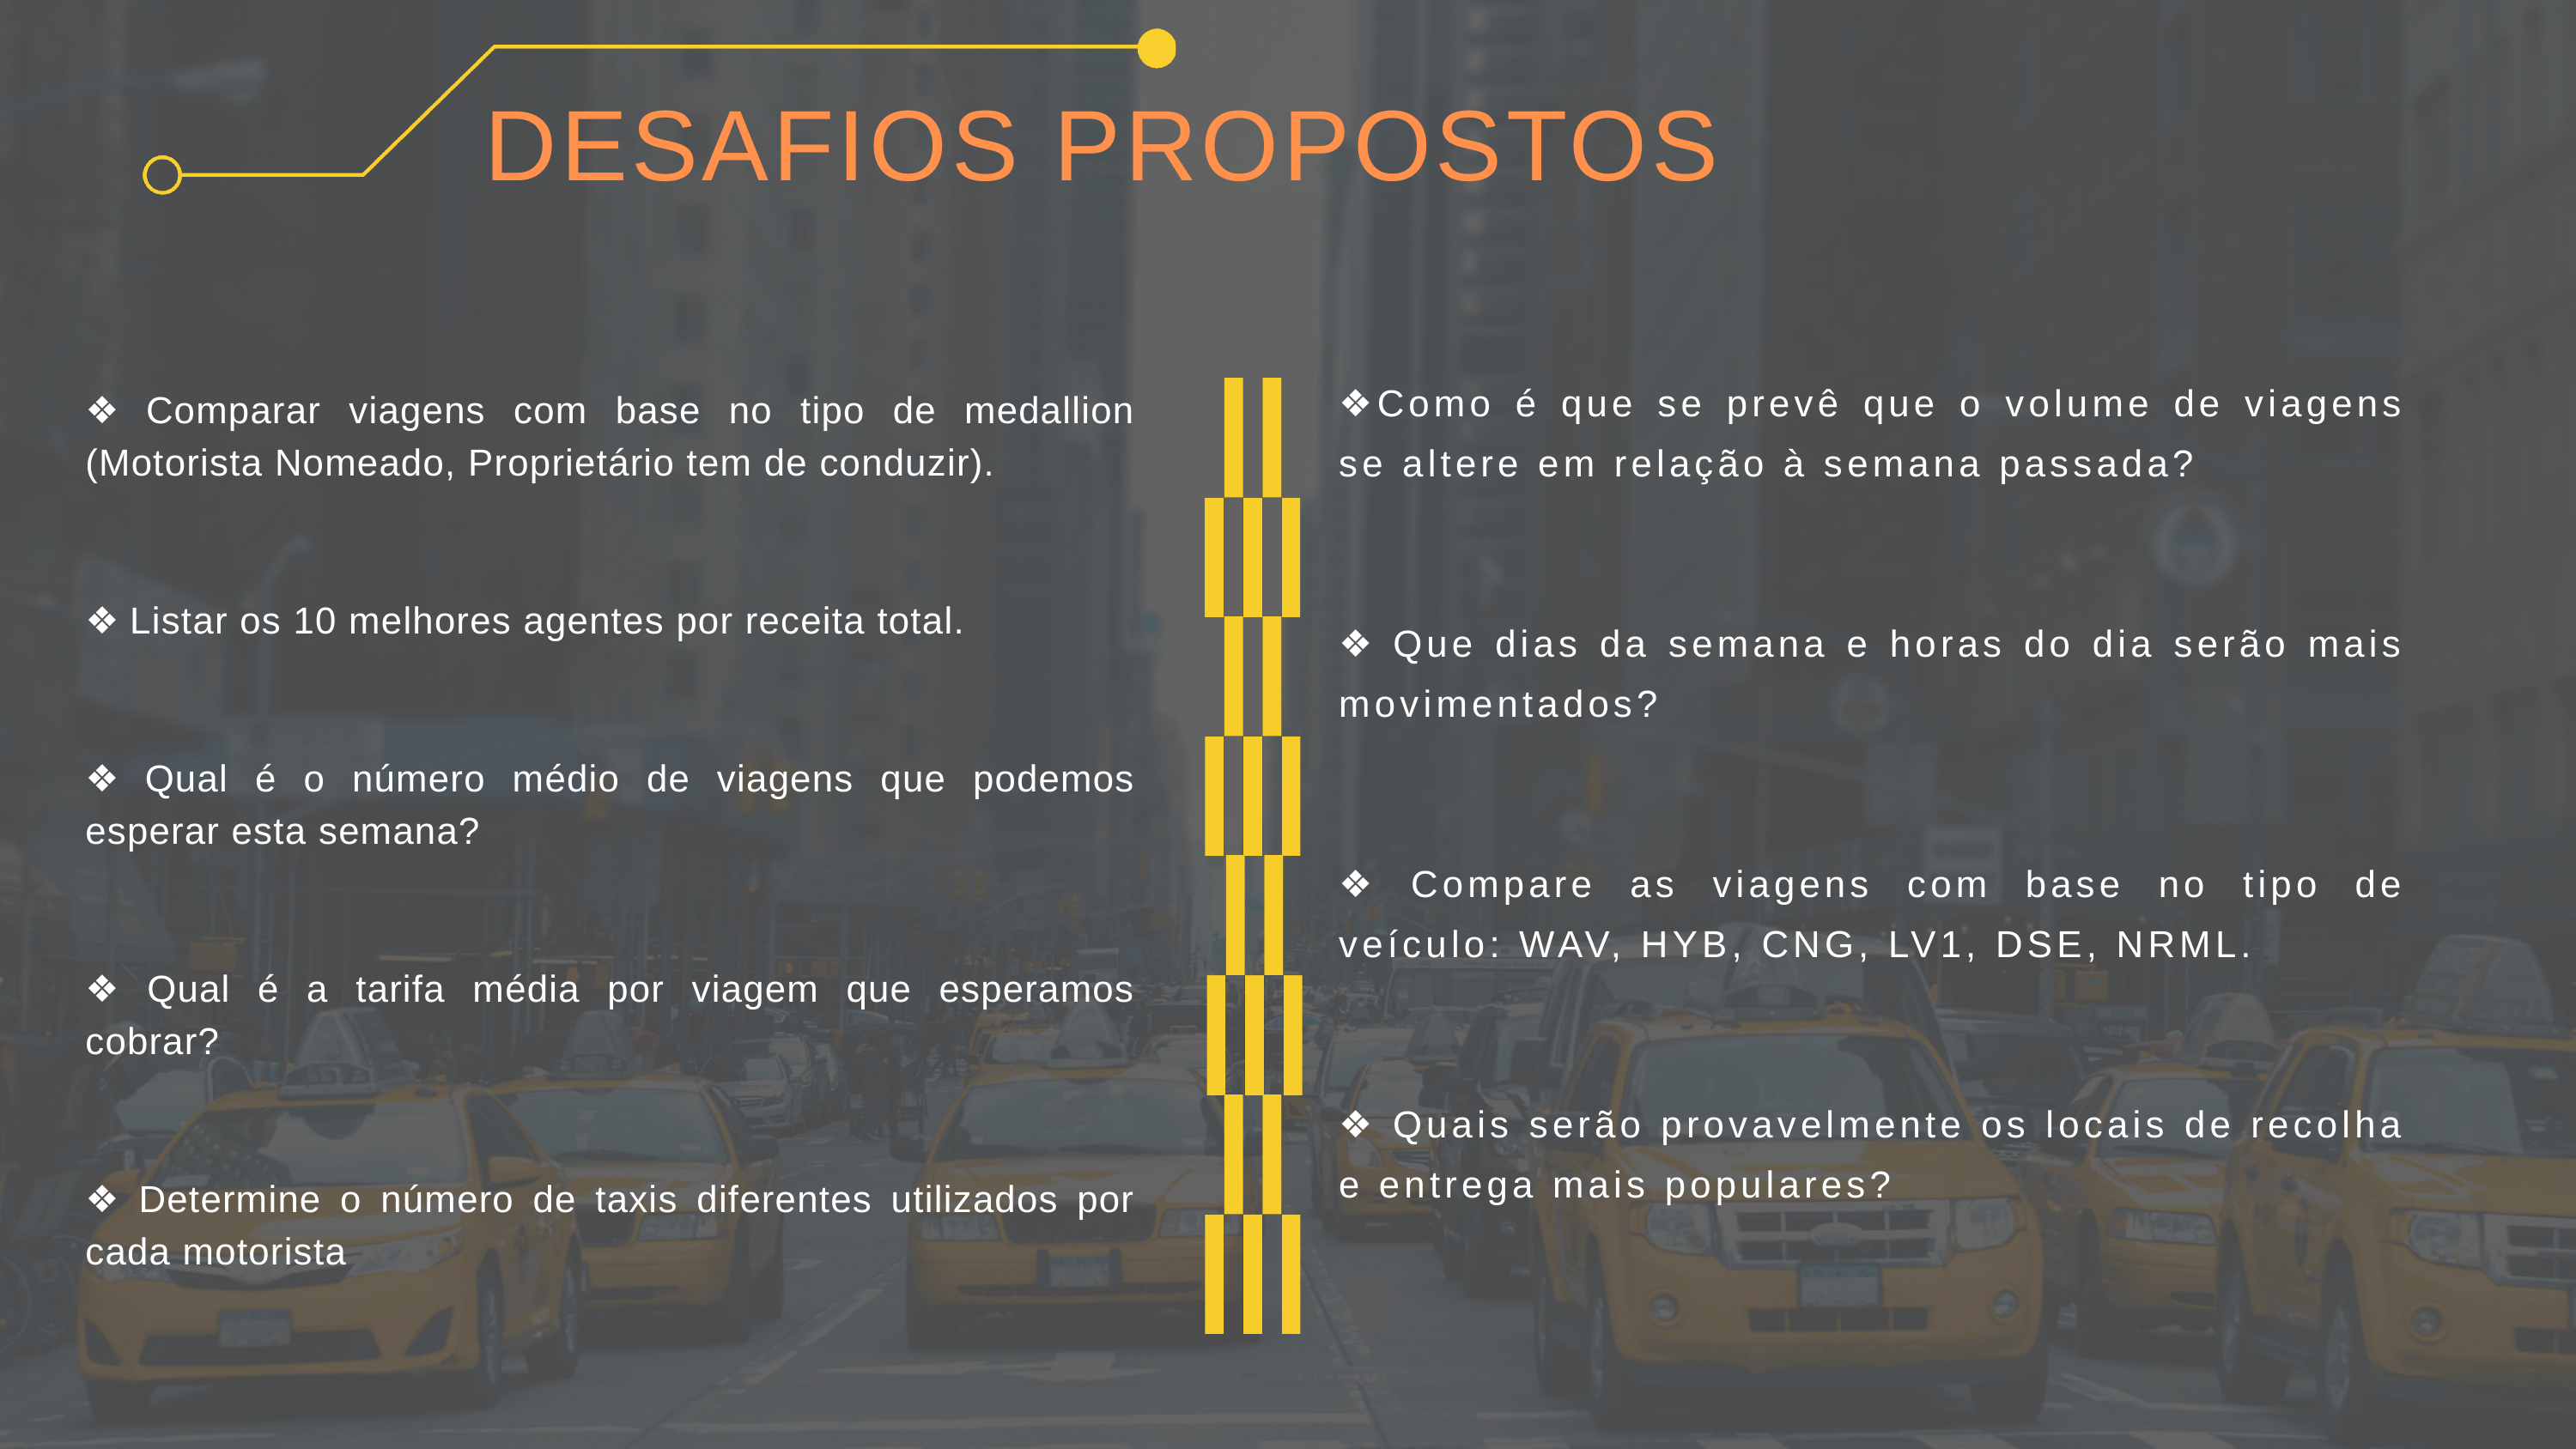

DESAFIOS PROPOSTOS
❖Como é que se prevê que o volume de viagens se altere em relação à semana passada?

❖ Que dias da semana e horas do dia serão mais movimentados?

❖ Compare as viagens com base no tipo de veículo: WAV, HYB, CNG, LV1, DSE, NRML.

❖ Quais serão provavelmente os locais de recolha e entrega mais populares?

❖ Comparar viagens com base no tipo de medallion (Motorista Nomeado, Proprietário tem de conduzir).

❖ Listar os 10 melhores agentes por receita total.

❖ Qual é o número médio de viagens que podemos esperar esta semana?

❖ Qual é a tarifa média por viagem que esperamos cobrar?

❖ Determine o número de taxis diferentes utilizados por cada motorista